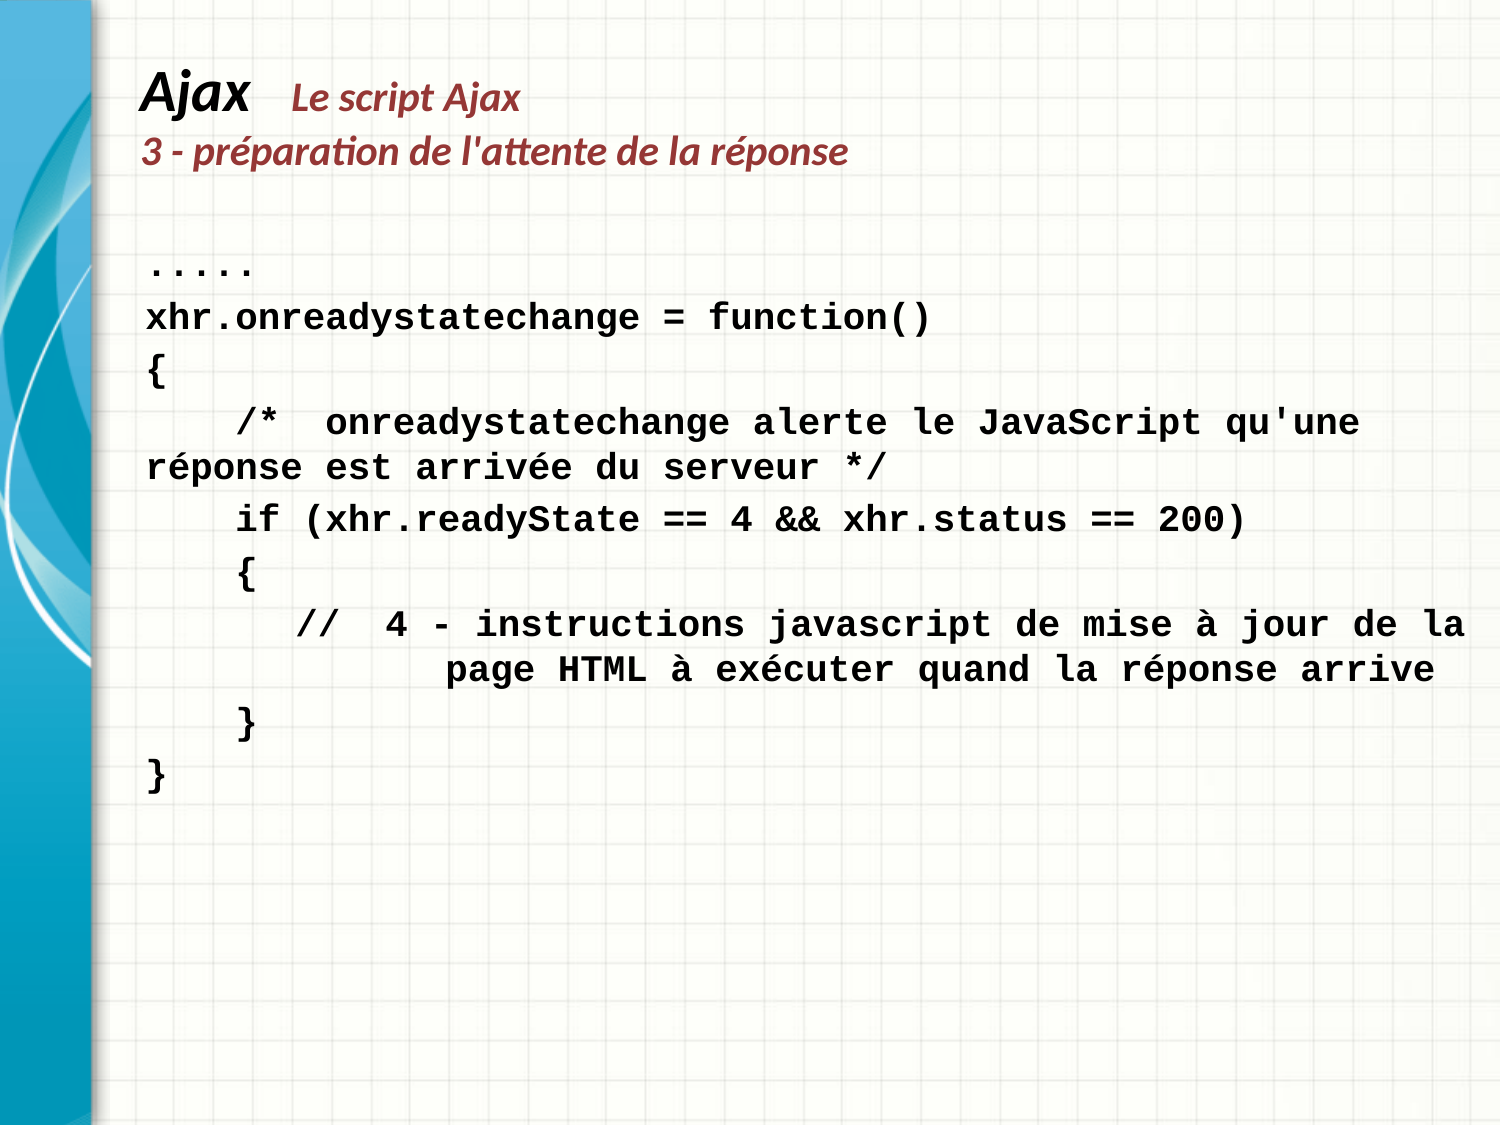

# Ajax   Le script Ajax 3 - préparation de l'attente de la réponse
.....
xhr.onreadystatechange = function()
{
    /*  onreadystatechange alerte le JavaScript qu'une réponse est arrivée du serveur */
    if (xhr.readyState == 4 && xhr.status == 200)
    {
	//  4 - instructions javascript de mise à jour de la 		page HTML à exécuter quand la réponse arrive
    }
}